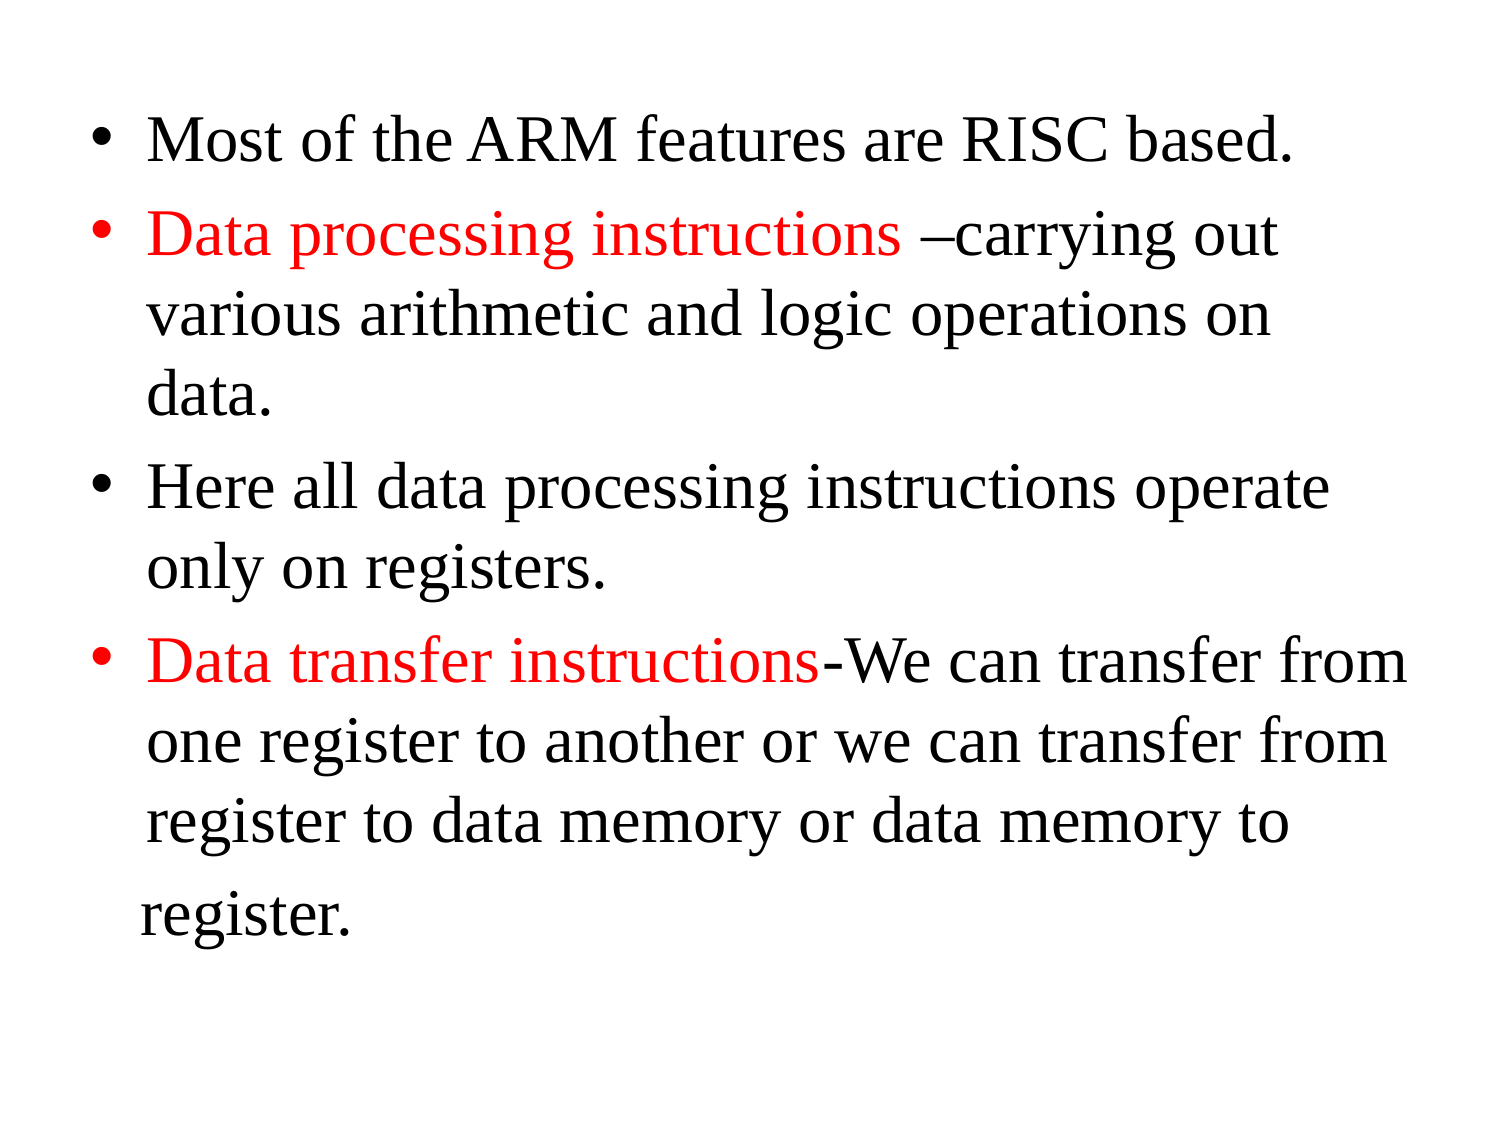

Most of the ARM features are RISC based.
Data processing instructions –carrying out various arithmetic and logic operations on data.
Here all data processing instructions operate only on registers.
Data transfer instructions-We can transfer from one register to another or we can transfer from register to data memory or data memory to
   register.